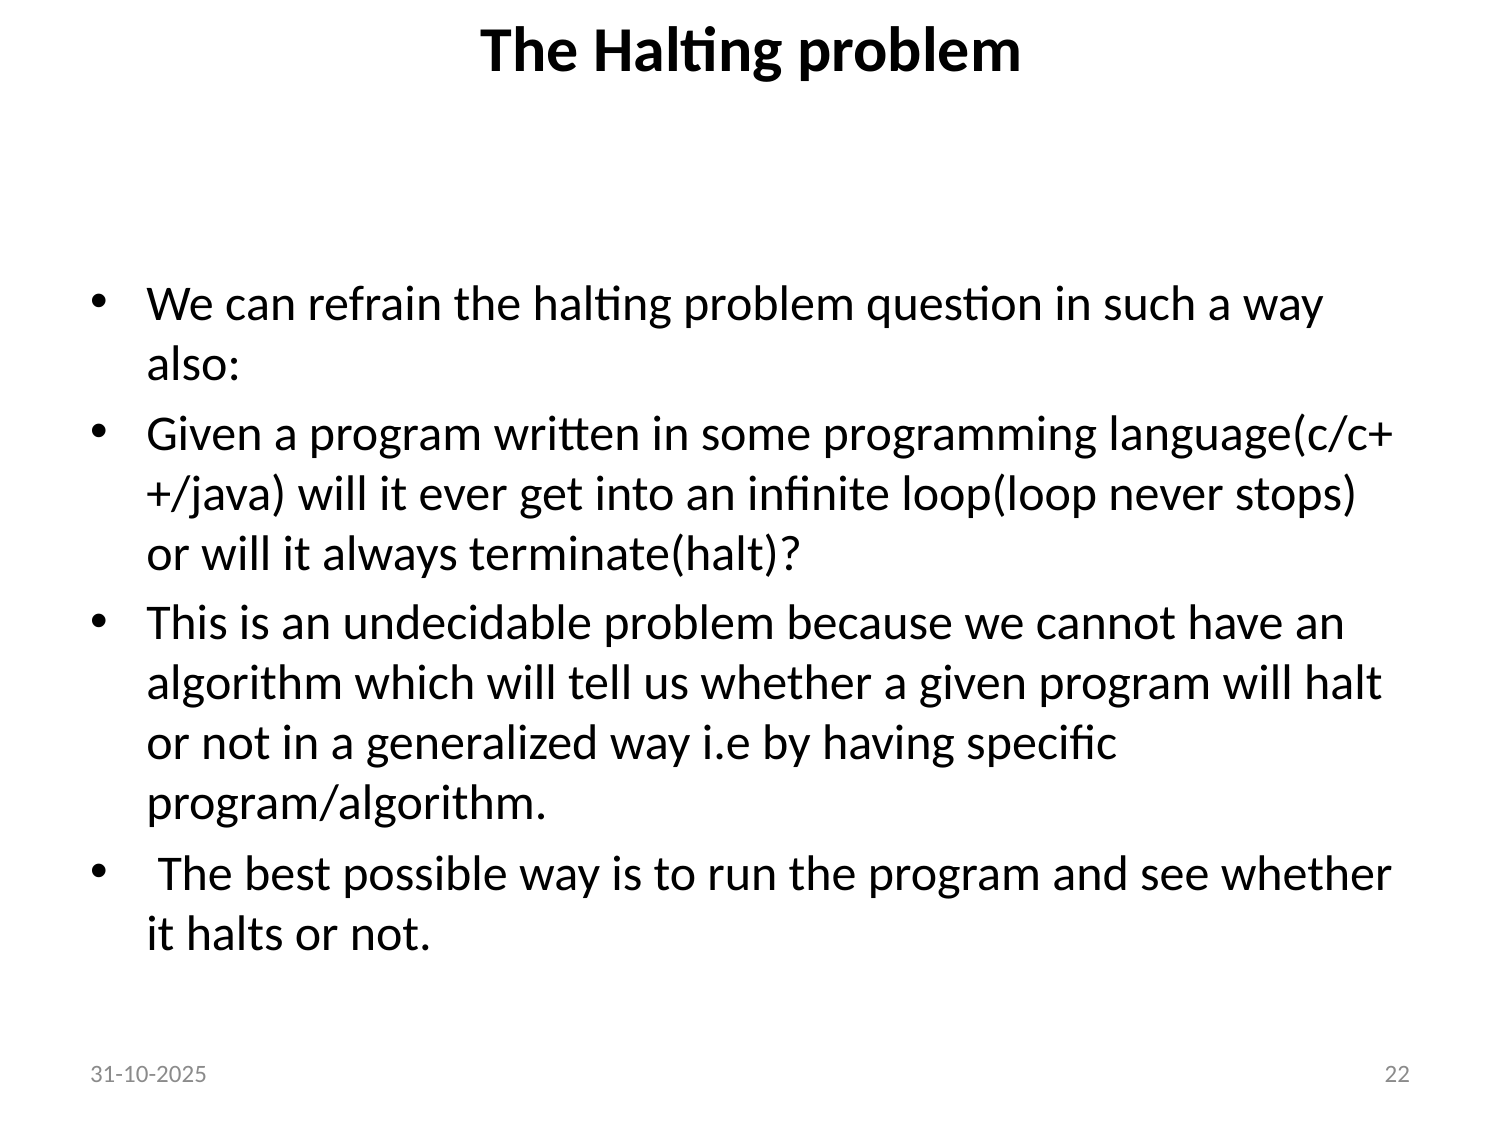

# The Halting problem
We can refrain the halting problem question in such a way also:
Given a program written in some programming language(c/c++/java) will it ever get into an infinite loop(loop never stops) or will it always terminate(halt)?
This is an undecidable problem because we cannot have an algorithm which will tell us whether a given program will halt or not in a generalized way i.e by having specific program/algorithm.
 The best possible way is to run the program and see whether it halts or not.
31-10-2025
22